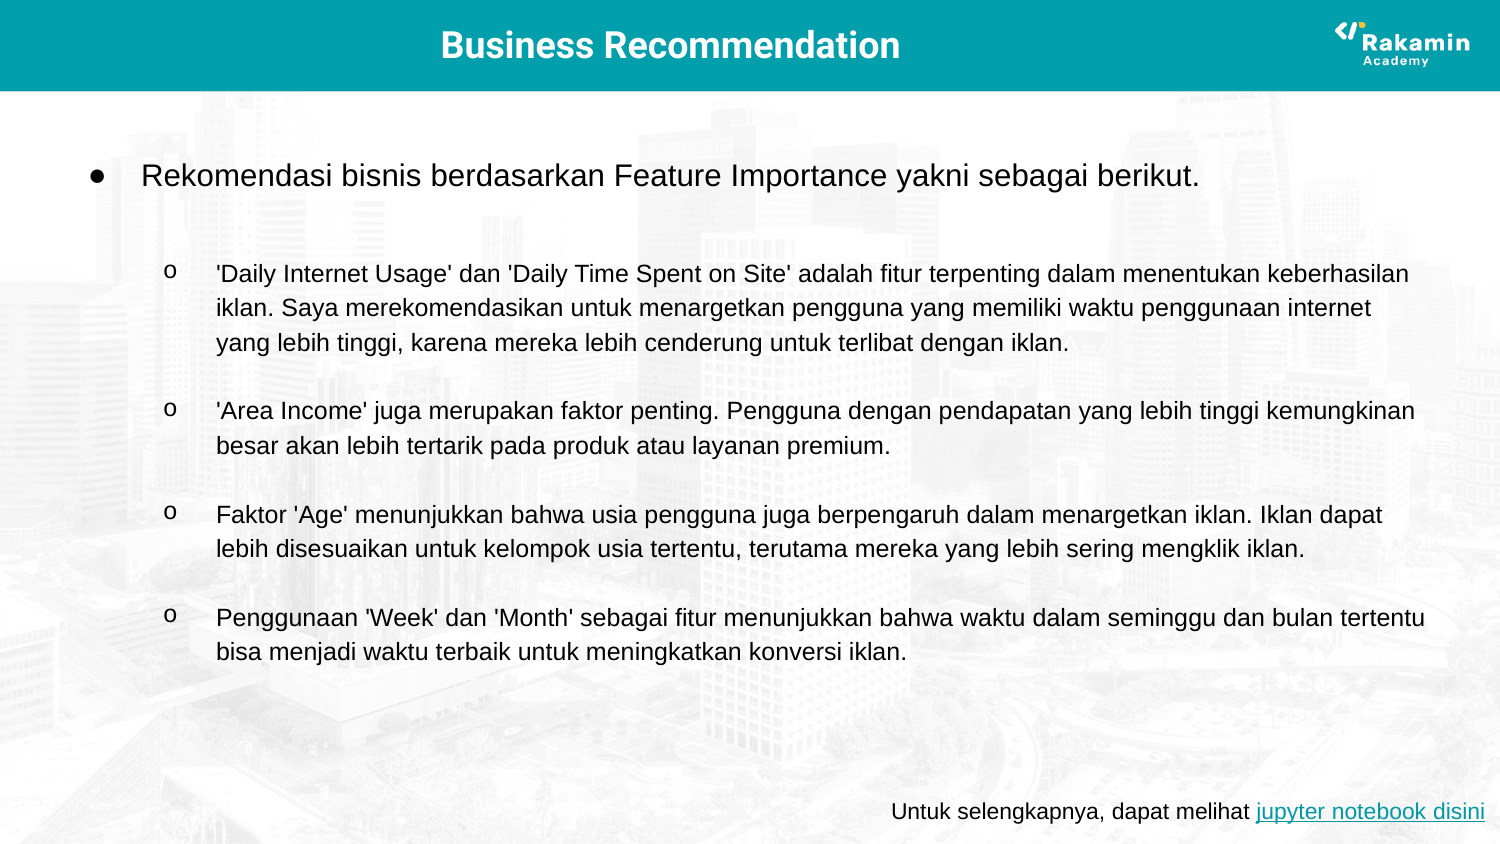

# Business Recommendation
Rekomendasi bisnis berdasarkan Feature Importance yakni sebagai berikut.

'Daily Internet Usage' dan 'Daily Time Spent on Site' adalah fitur terpenting dalam menentukan keberhasilan iklan. Saya merekomendasikan untuk menargetkan pengguna yang memiliki waktu penggunaan internet yang lebih tinggi, karena mereka lebih cenderung untuk terlibat dengan iklan.

'Area Income' juga merupakan faktor penting. Pengguna dengan pendapatan yang lebih tinggi kemungkinan besar akan lebih tertarik pada produk atau layanan premium.

Faktor 'Age' menunjukkan bahwa usia pengguna juga berpengaruh dalam menargetkan iklan. Iklan dapat lebih disesuaikan untuk kelompok usia tertentu, terutama mereka yang lebih sering mengklik iklan.

Penggunaan 'Week' dan 'Month' sebagai fitur menunjukkan bahwa waktu dalam seminggu dan bulan tertentu bisa menjadi waktu terbaik untuk meningkatkan konversi iklan.
Untuk selengkapnya, dapat melihat jupyter notebook disini